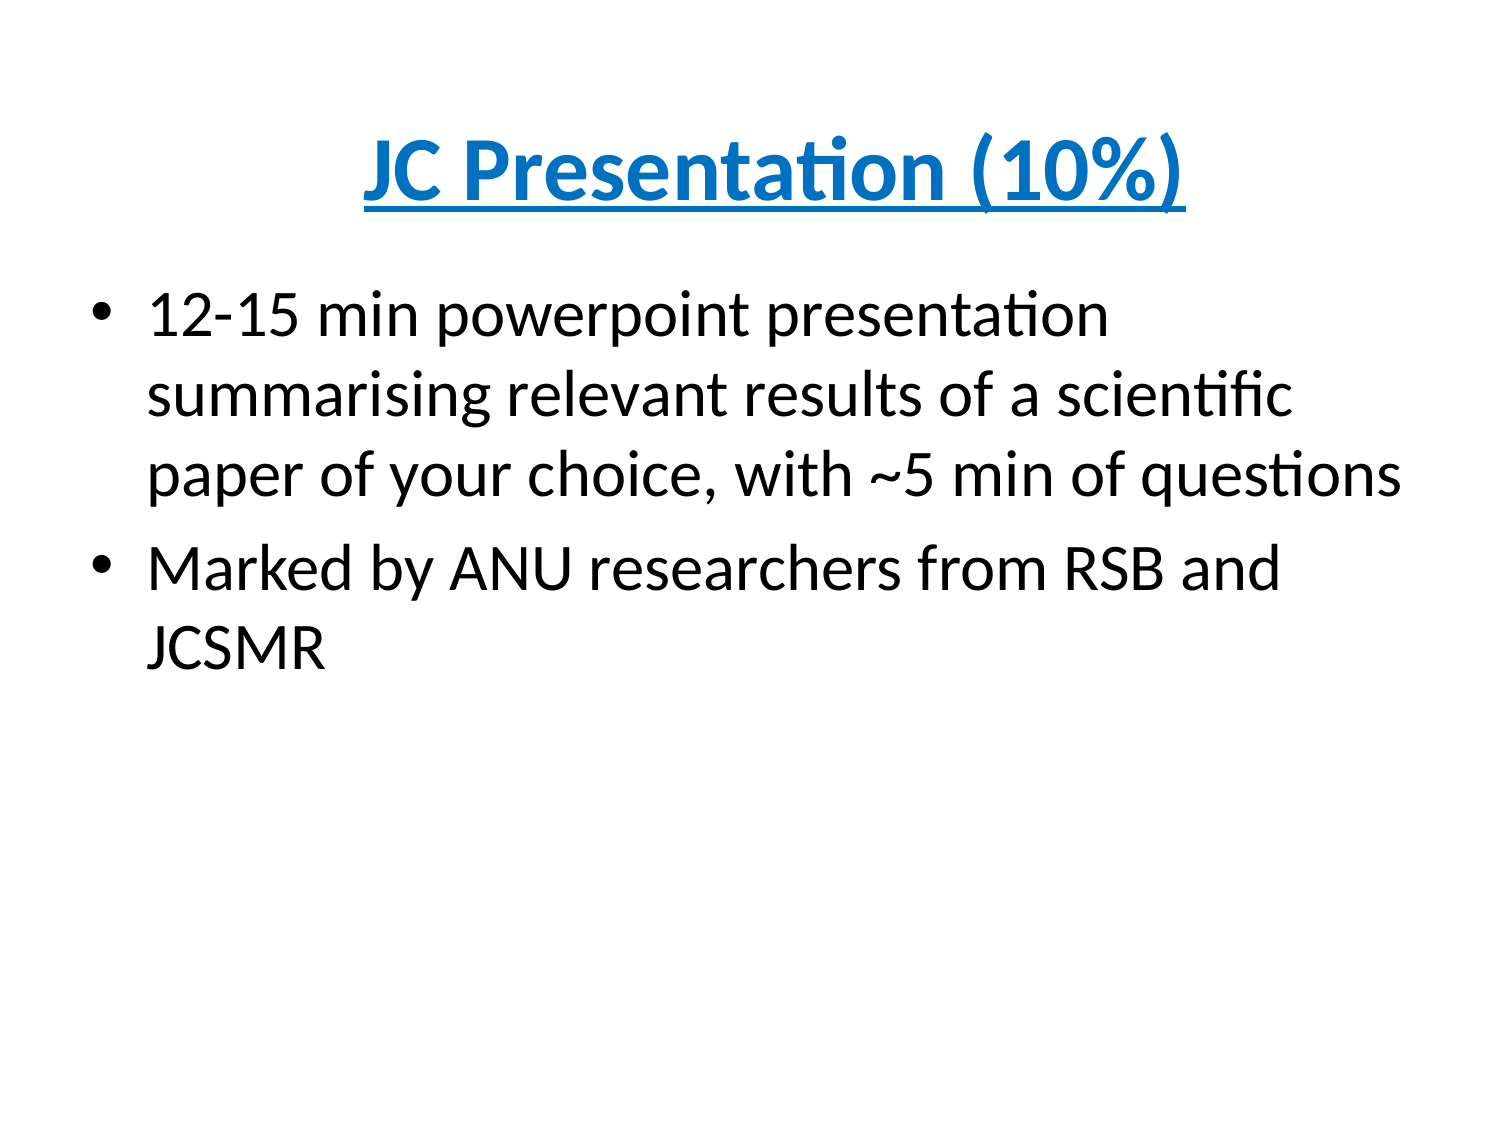

JC Presentation (10%)
12-15 min powerpoint presentation summarising relevant results of a scientific paper of your choice, with ~5 min of questions
Marked by ANU researchers from RSB and JCSMR